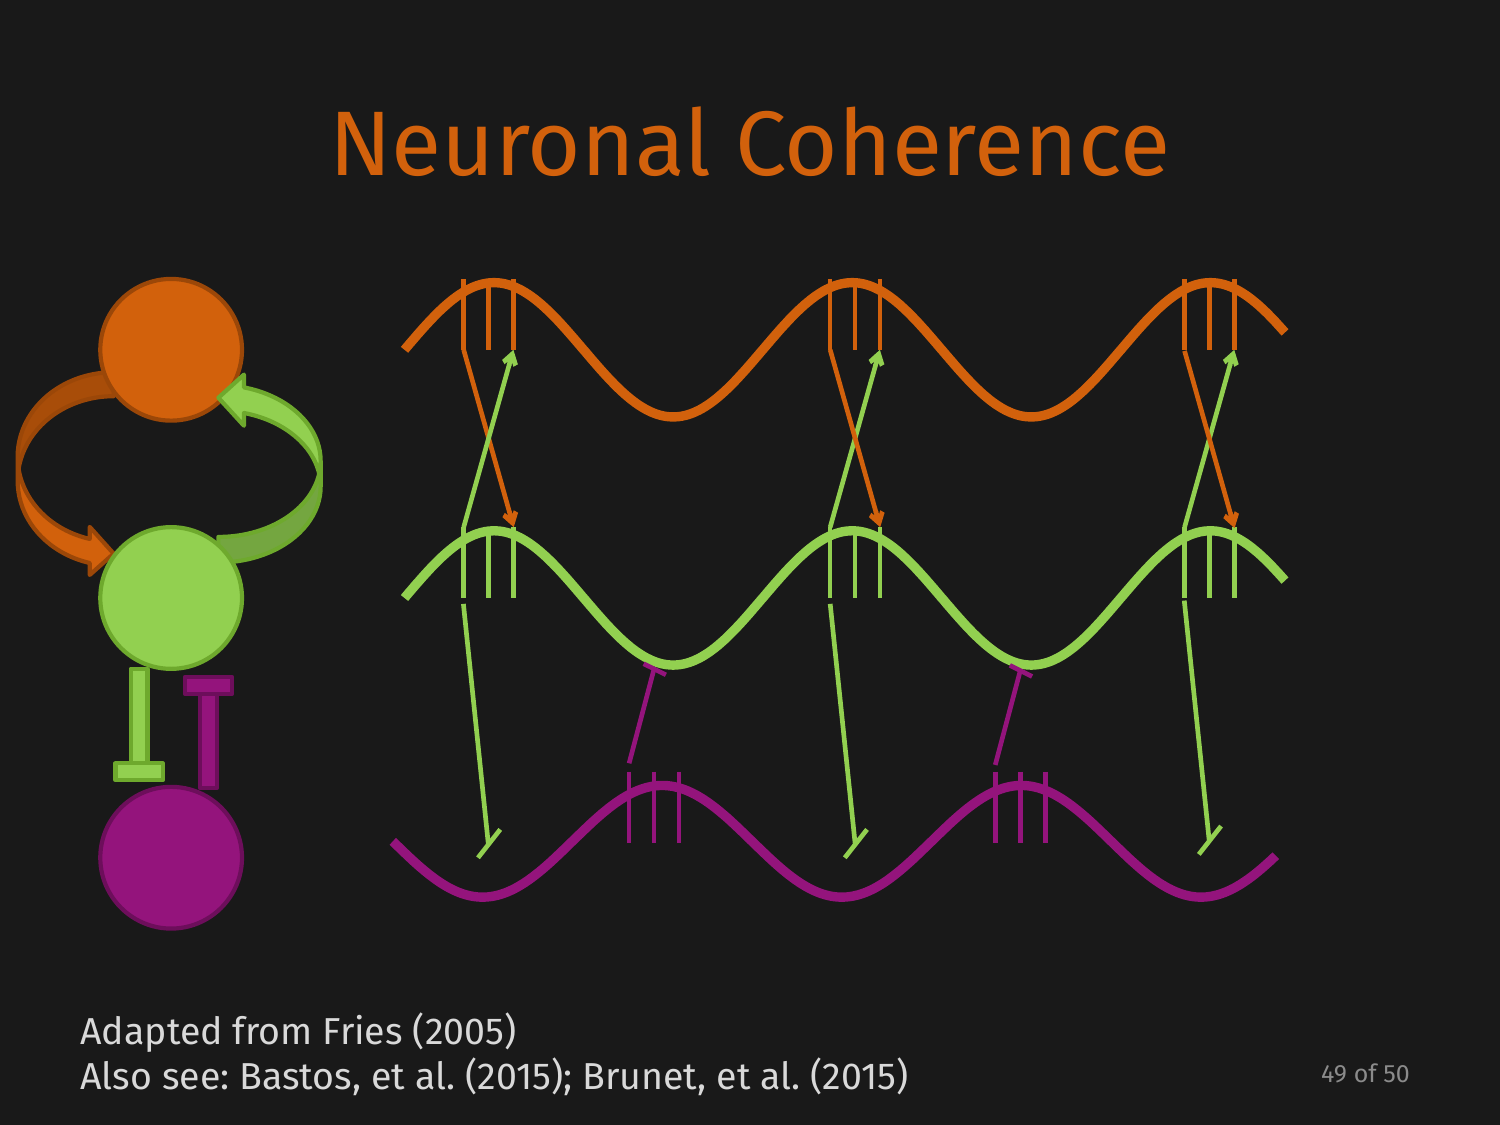

# Neuronal Coherence

### Chart

| Category |
|---|

### Chart

| Category |  |
|---|---|

### Chart

| Category |  |
|---|---|

### Chart

| Category |  |
|---|---|
Adapted from Fries (2005)
Also see: Bastos, et al. (2015); Brunet, et al. (2015)
49 of 50